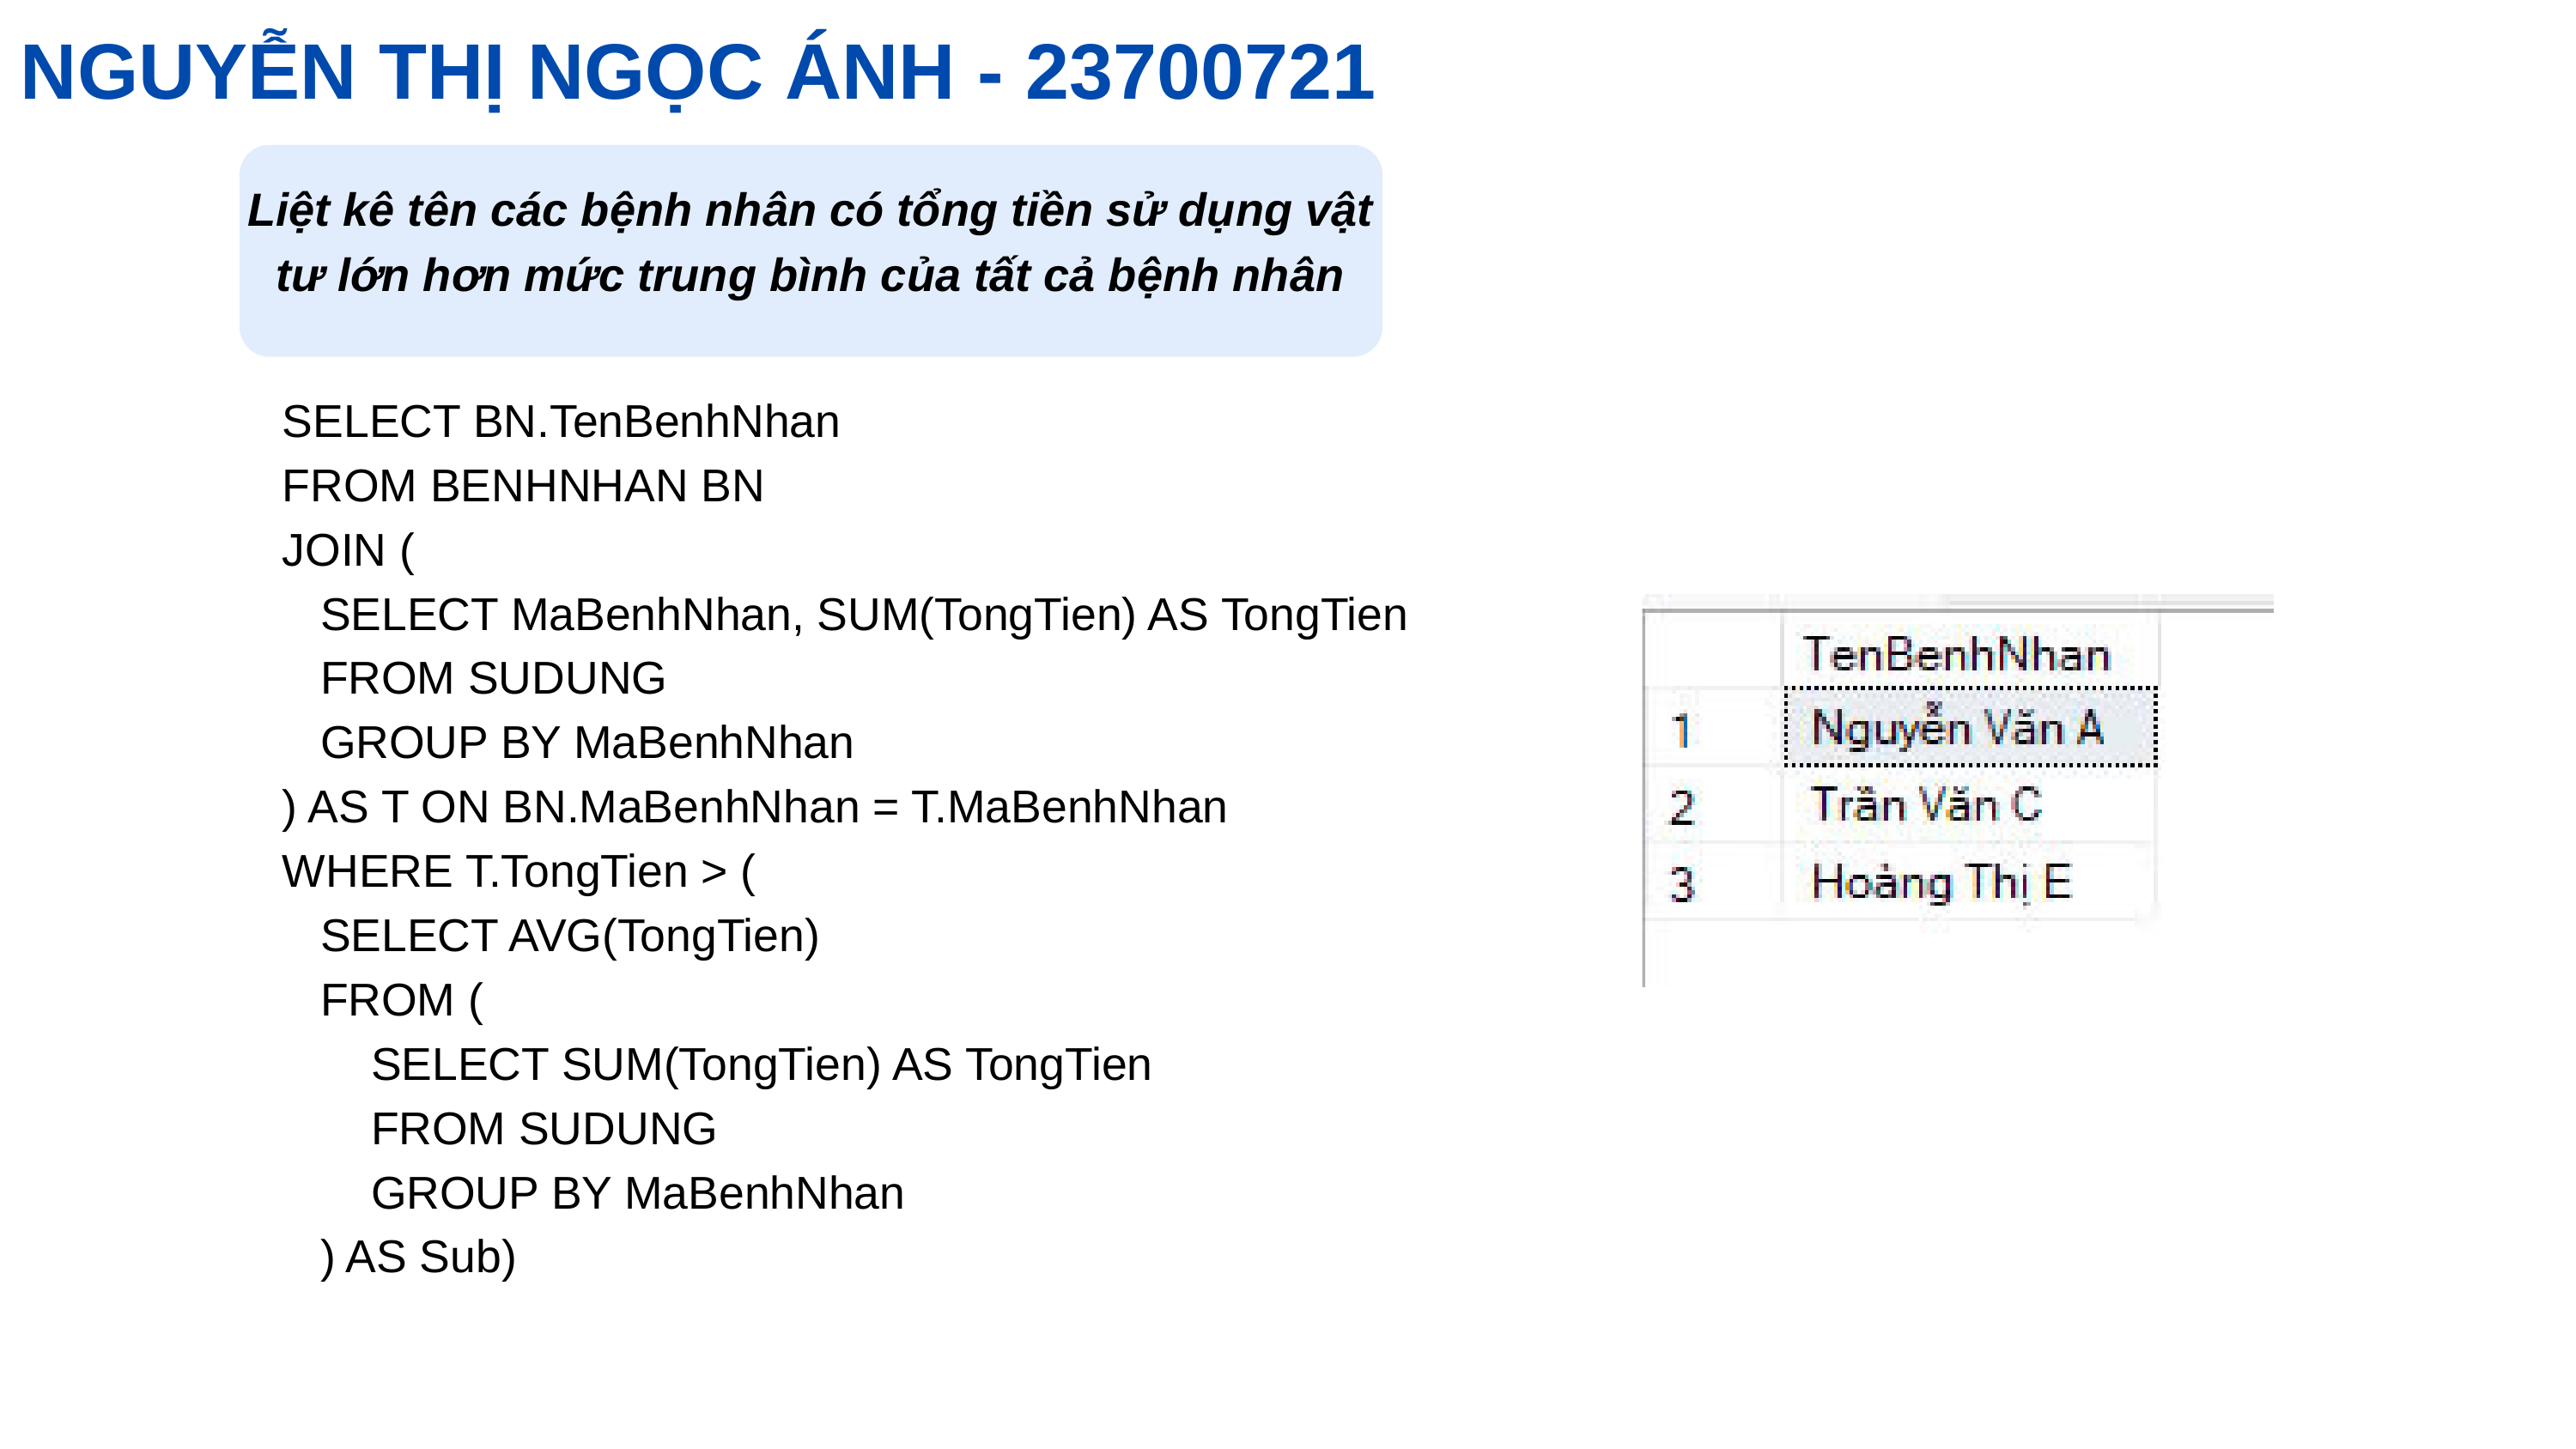

NGUYỄN THỊ NGỌC ÁNH - 23700721

Liệt kê tên các bệnh nhân có tổng tiền sử dụng vật tư lớn hơn mức trung bình của tất cả bệnh nhân
SELECT BN.TenBenhNhan
FROM BENHNHAN BN
JOIN (
   SELECT MaBenhNhan, SUM(TongTien) AS TongTien
   FROM SUDUNG
   GROUP BY MaBenhNhan
) AS T ON BN.MaBenhNhan = T.MaBenhNhan
WHERE T.TongTien > (
   SELECT AVG(TongTien)
   FROM (
       SELECT SUM(TongTien) AS TongTien
       FROM SUDUNG
       GROUP BY MaBenhNhan
   ) AS Sub)